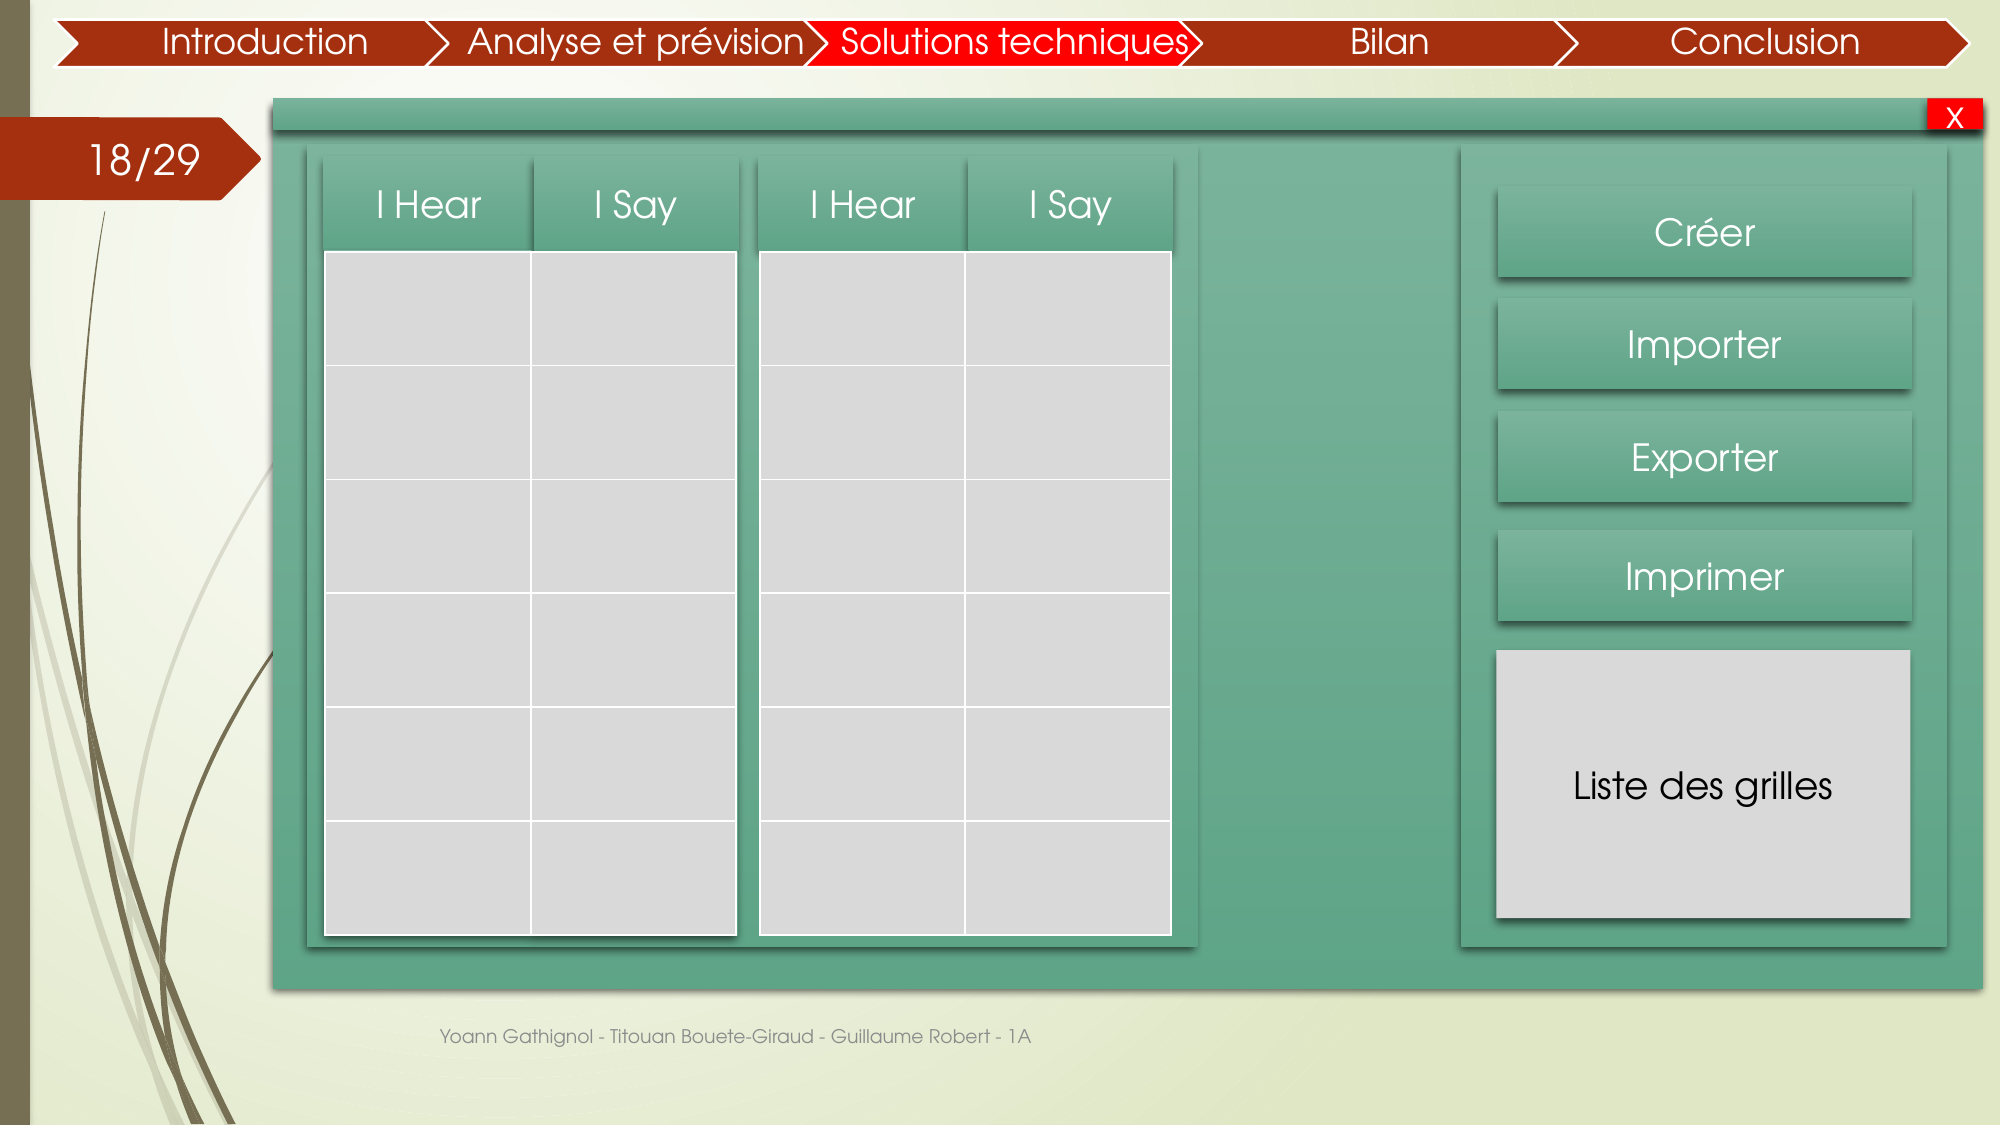

Introduction
Analyse et prévision
Solutions techniques
Bilan
Conclusion

x

#
18/29

I Hear
I Say
I Hear
I Say
Créer

|  |  |
| --- | --- |
|  |  |
|  |  |
|  |  |
|  |  |
|  |  |

|  |  |
| --- | --- |
|  |  |
|  |  |
|  |  |
|  |  |
|  |  |
Importer

Exporter
Imprimer
Liste des grilles
Yoann Gathignol - Titouan Bouete-Giraud - Guillaume Robert - 1A